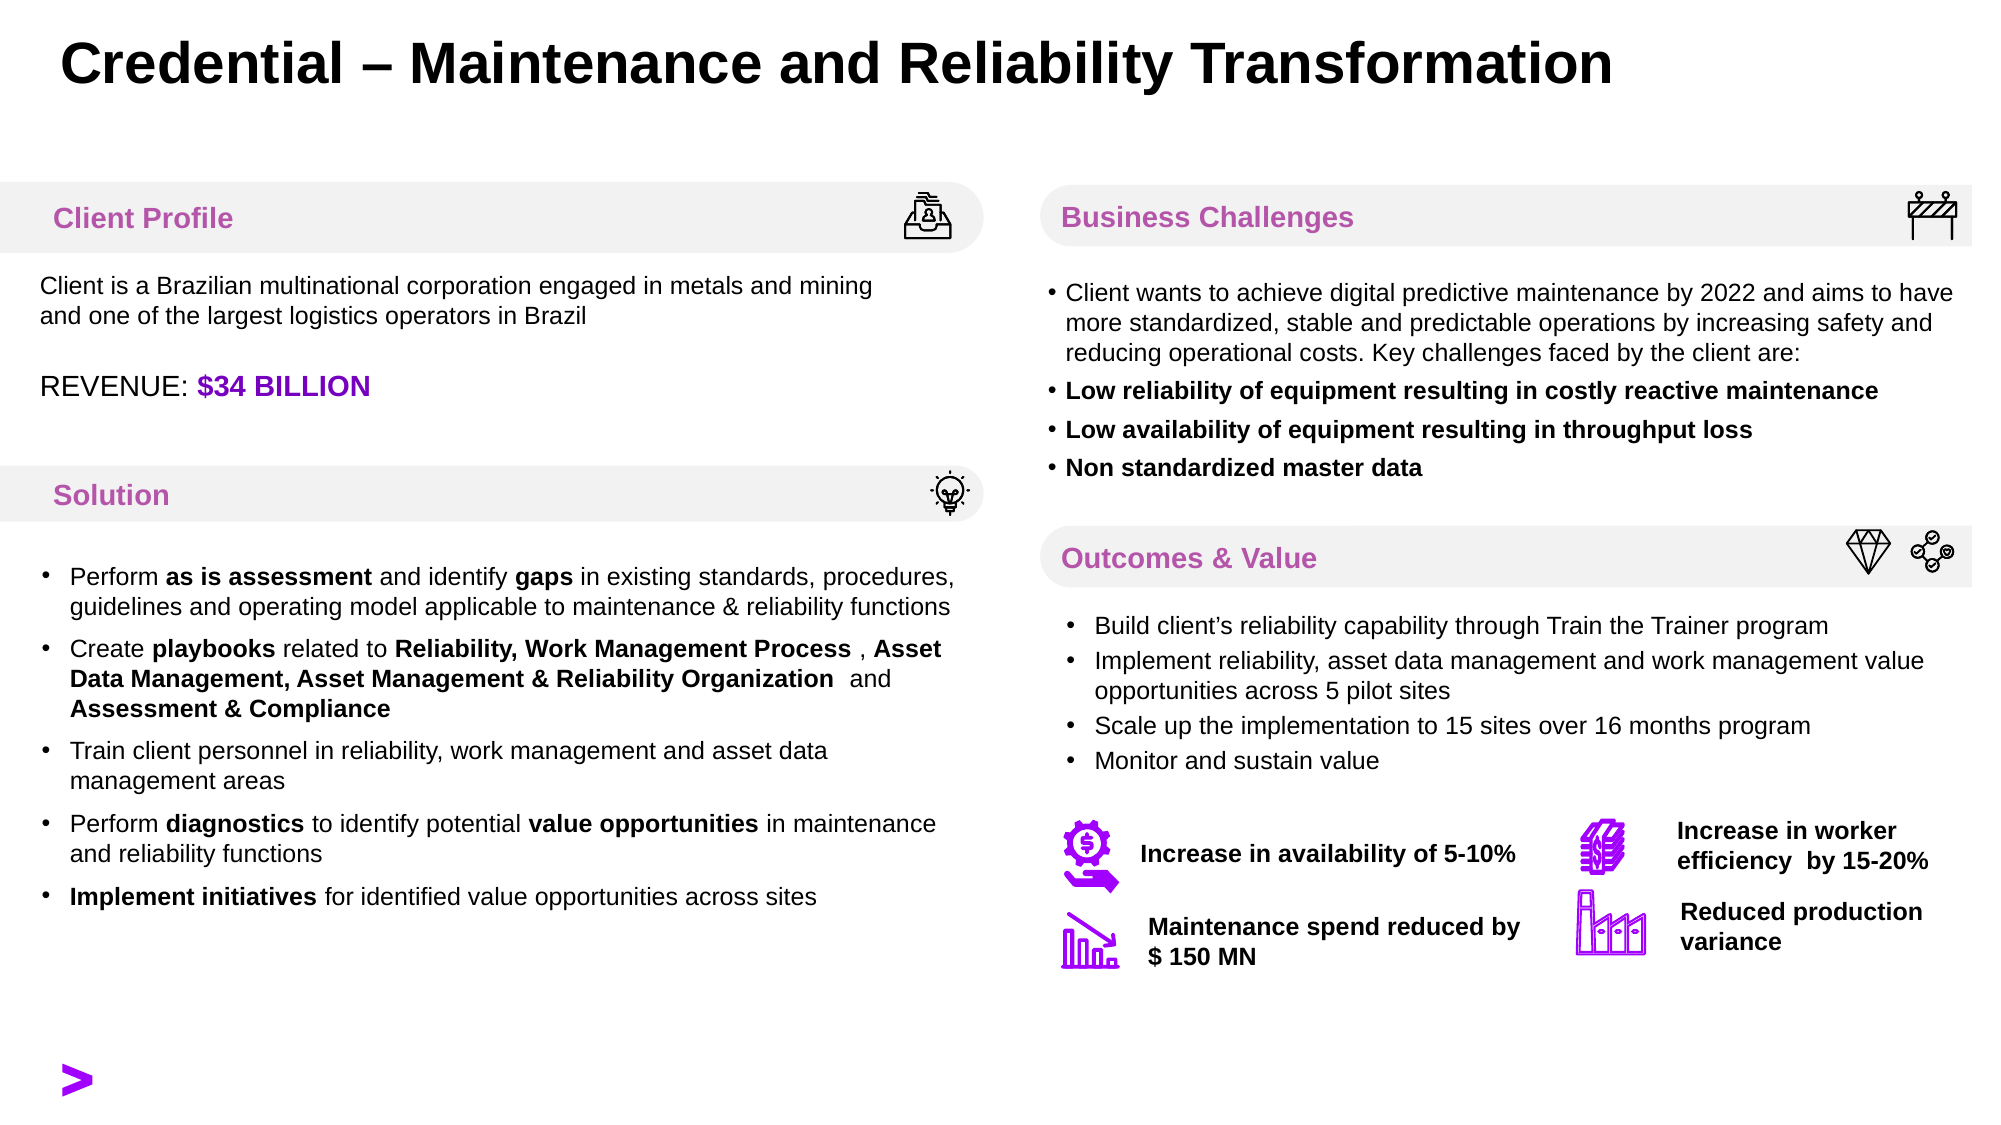

Client Profile
Business Challenges
Solution
# Credential – Maintenance and Reliability Transformation
Outcomes & Value

Client is a Brazilian multinational corporation engaged in metals and mining and one of the largest logistics operators in Brazil

REVENUE: $34 BILLION

Client wants to achieve digital predictive maintenance by 2022 and aims to have more standardized, stable and predictable operations by increasing safety and reducing operational costs. Key challenges faced by the client are:
Low reliability of equipment resulting in costly reactive maintenance
Low availability of equipment resulting in throughput loss
Non standardized master data

Perform as is assessment and identify gaps in existing standards, procedures, guidelines and operating model applicable to maintenance & reliability functions
Create playbooks related to Reliability, Work Management Process , Asset Data Management, Asset Management & Reliability Organization  and Assessment & Compliance
Train client personnel in reliability, work management and asset data management areas
Perform diagnostics to identify potential value opportunities in maintenance and reliability functions
Implement initiatives for identified value opportunities across sites

Build client’s reliability capability through Train the Trainer program
Implement reliability, asset data management and work management value opportunities across 5 pilot sites
Scale up the implementation to 15 sites over 16 months program
Monitor and sustain value
Increase in worker efficiency  by 15-20%

Increase in availability of 5-10%

Reduced production
variance
Maintenance spend reduced by $ 150 MN